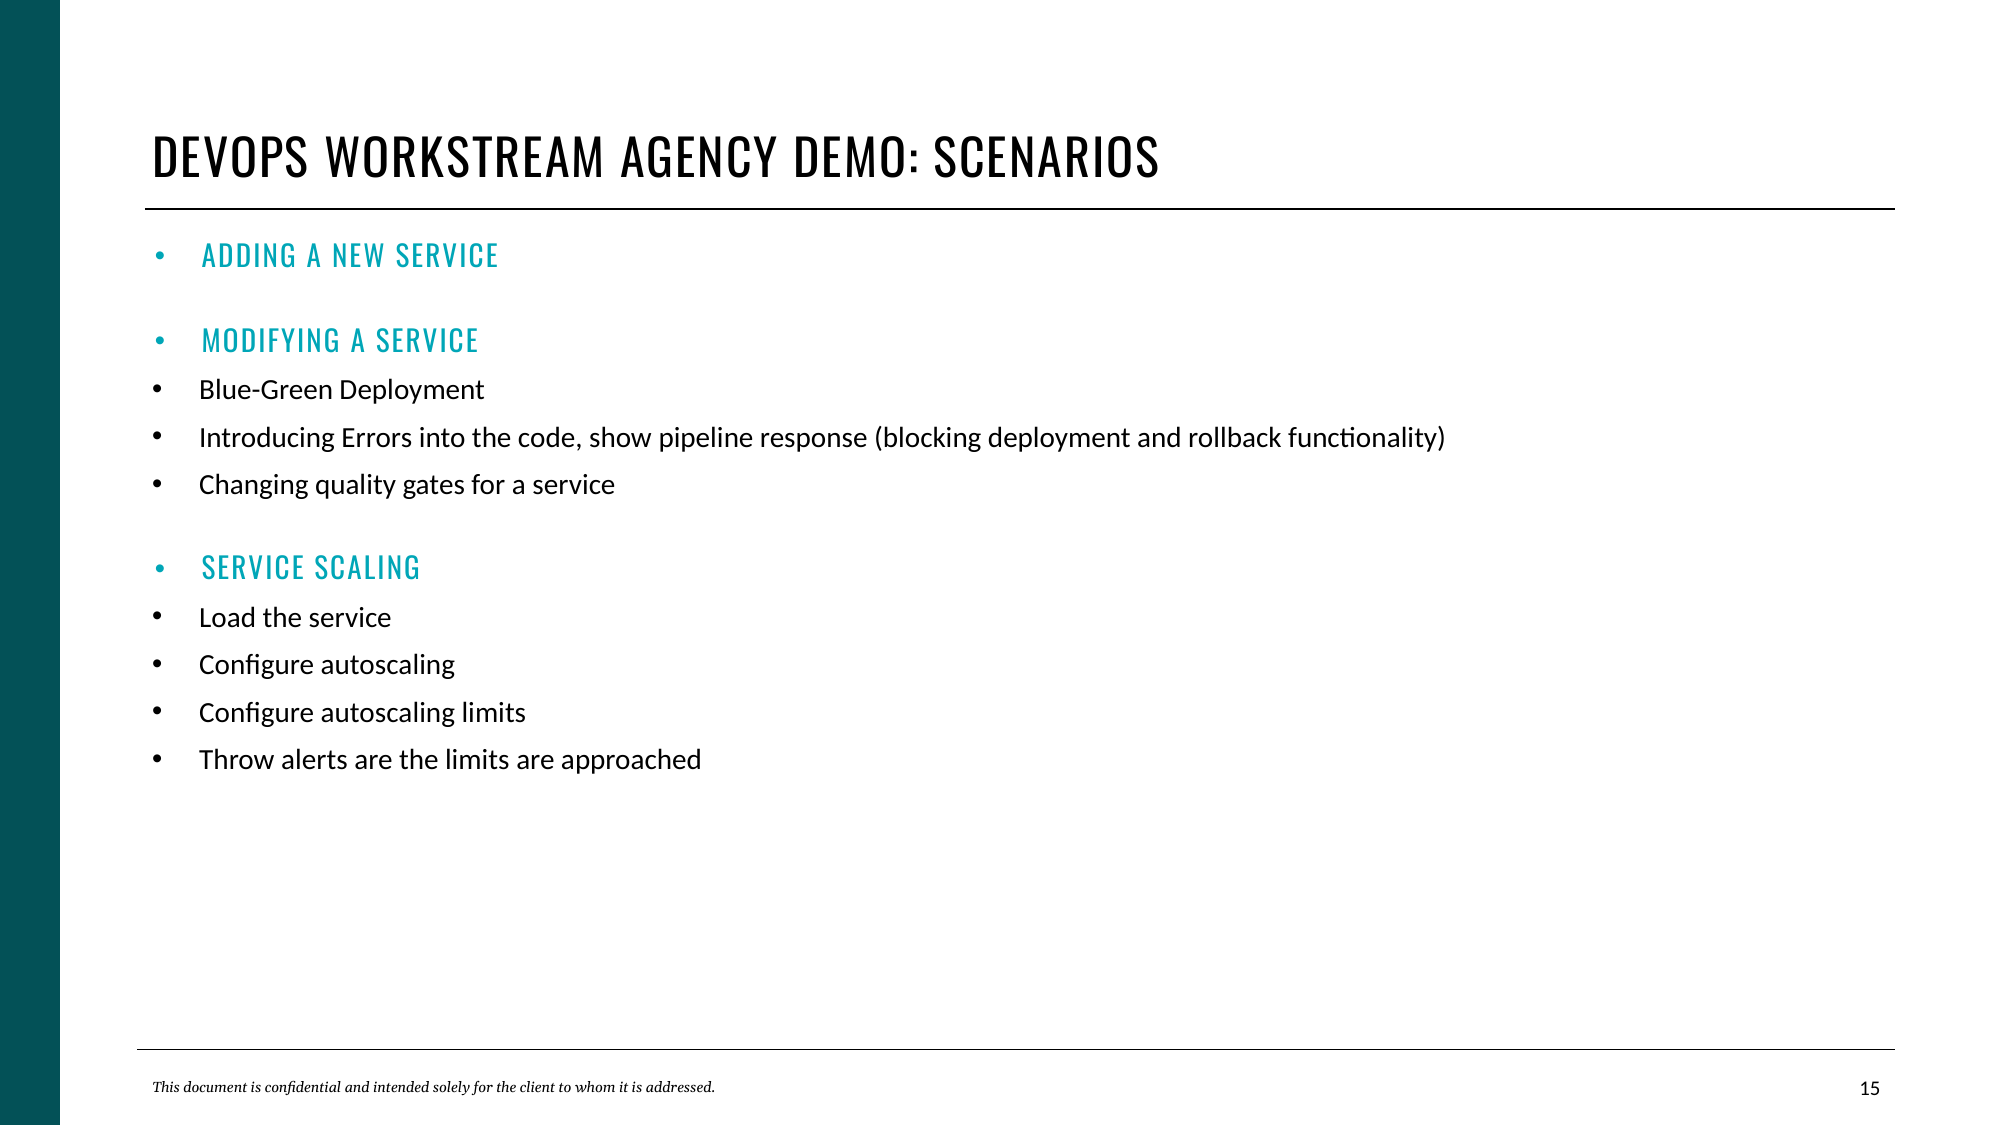

# DevOps WorkStream Agency Demo: Scenarios
Adding a New Service
Modifying a service
Blue-Green Deployment
Introducing Errors into the code, show pipeline response (blocking deployment and rollback functionality)
Changing quality gates for a service
Service Scaling
Load the service
Configure autoscaling
Configure autoscaling limits
Throw alerts are the limits are approached

This document is confidential and intended solely for the client to whom it is addressed.
15